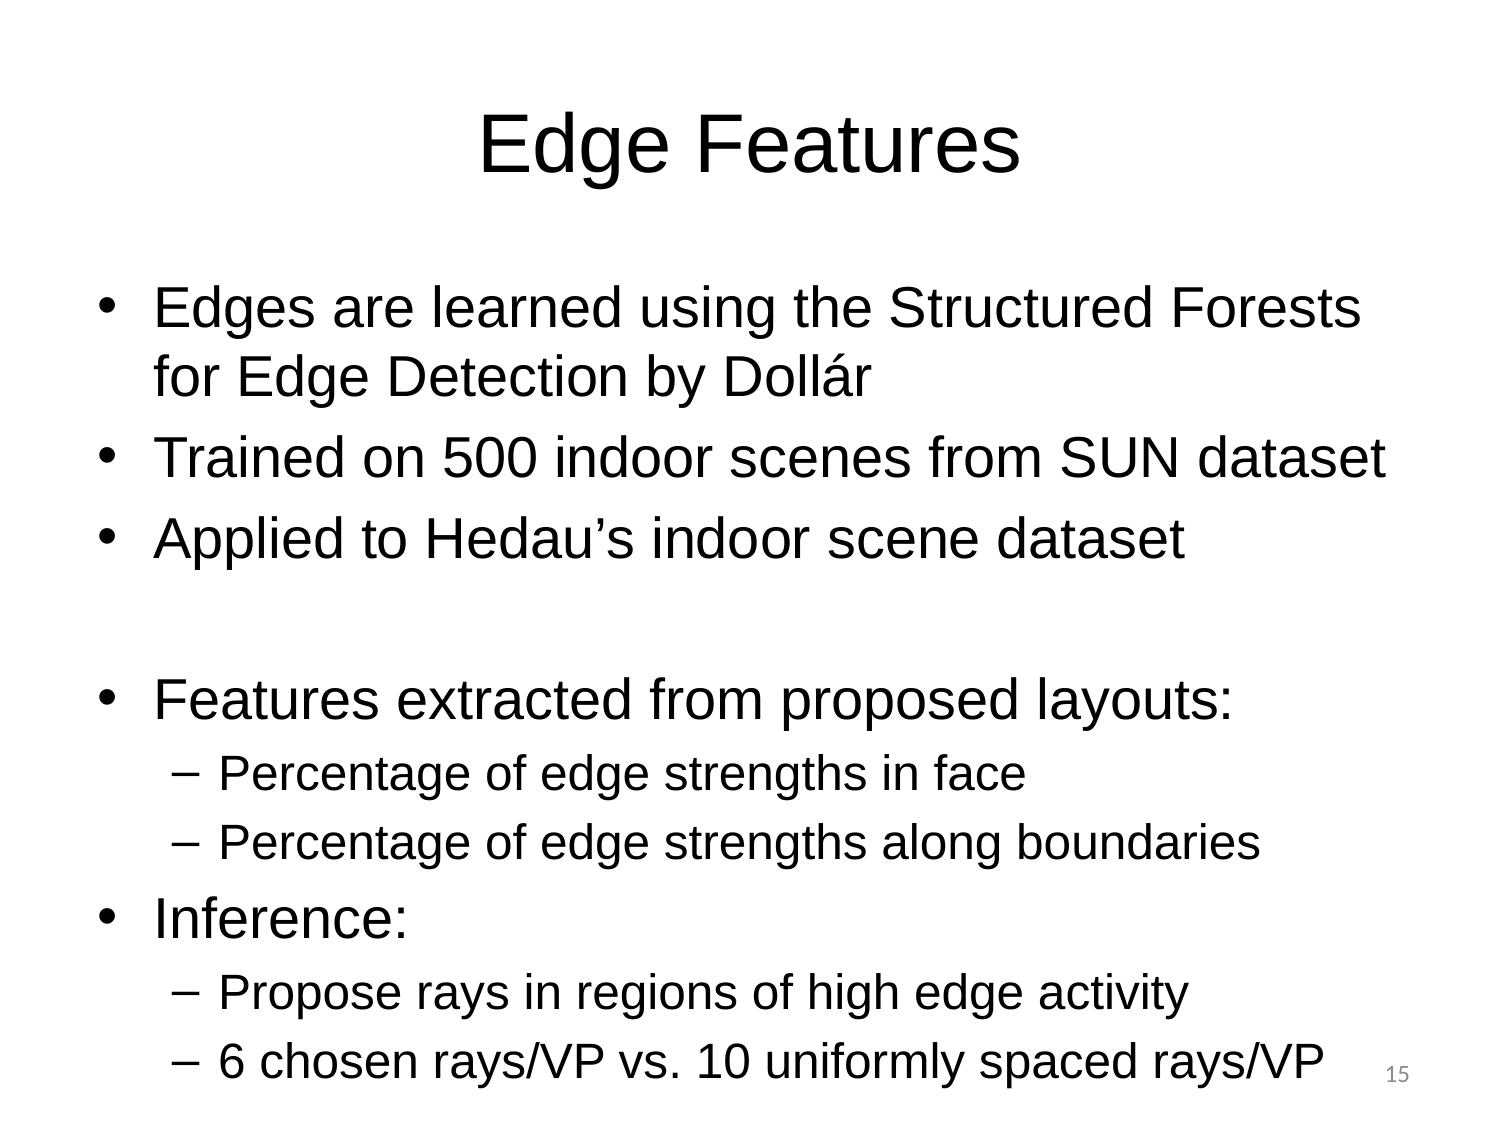

# Edge Features
Edges are learned using the Structured Forests for Edge Detection by Dollár
Trained on 500 indoor scenes from SUN dataset
Applied to Hedau’s indoor scene dataset

Features extracted from proposed layouts:
Percentage of edge strengths in face
Percentage of edge strengths along boundaries
Inference:
Propose rays in regions of high edge activity
6 chosen rays/VP vs. 10 uniformly spaced rays/VP

15